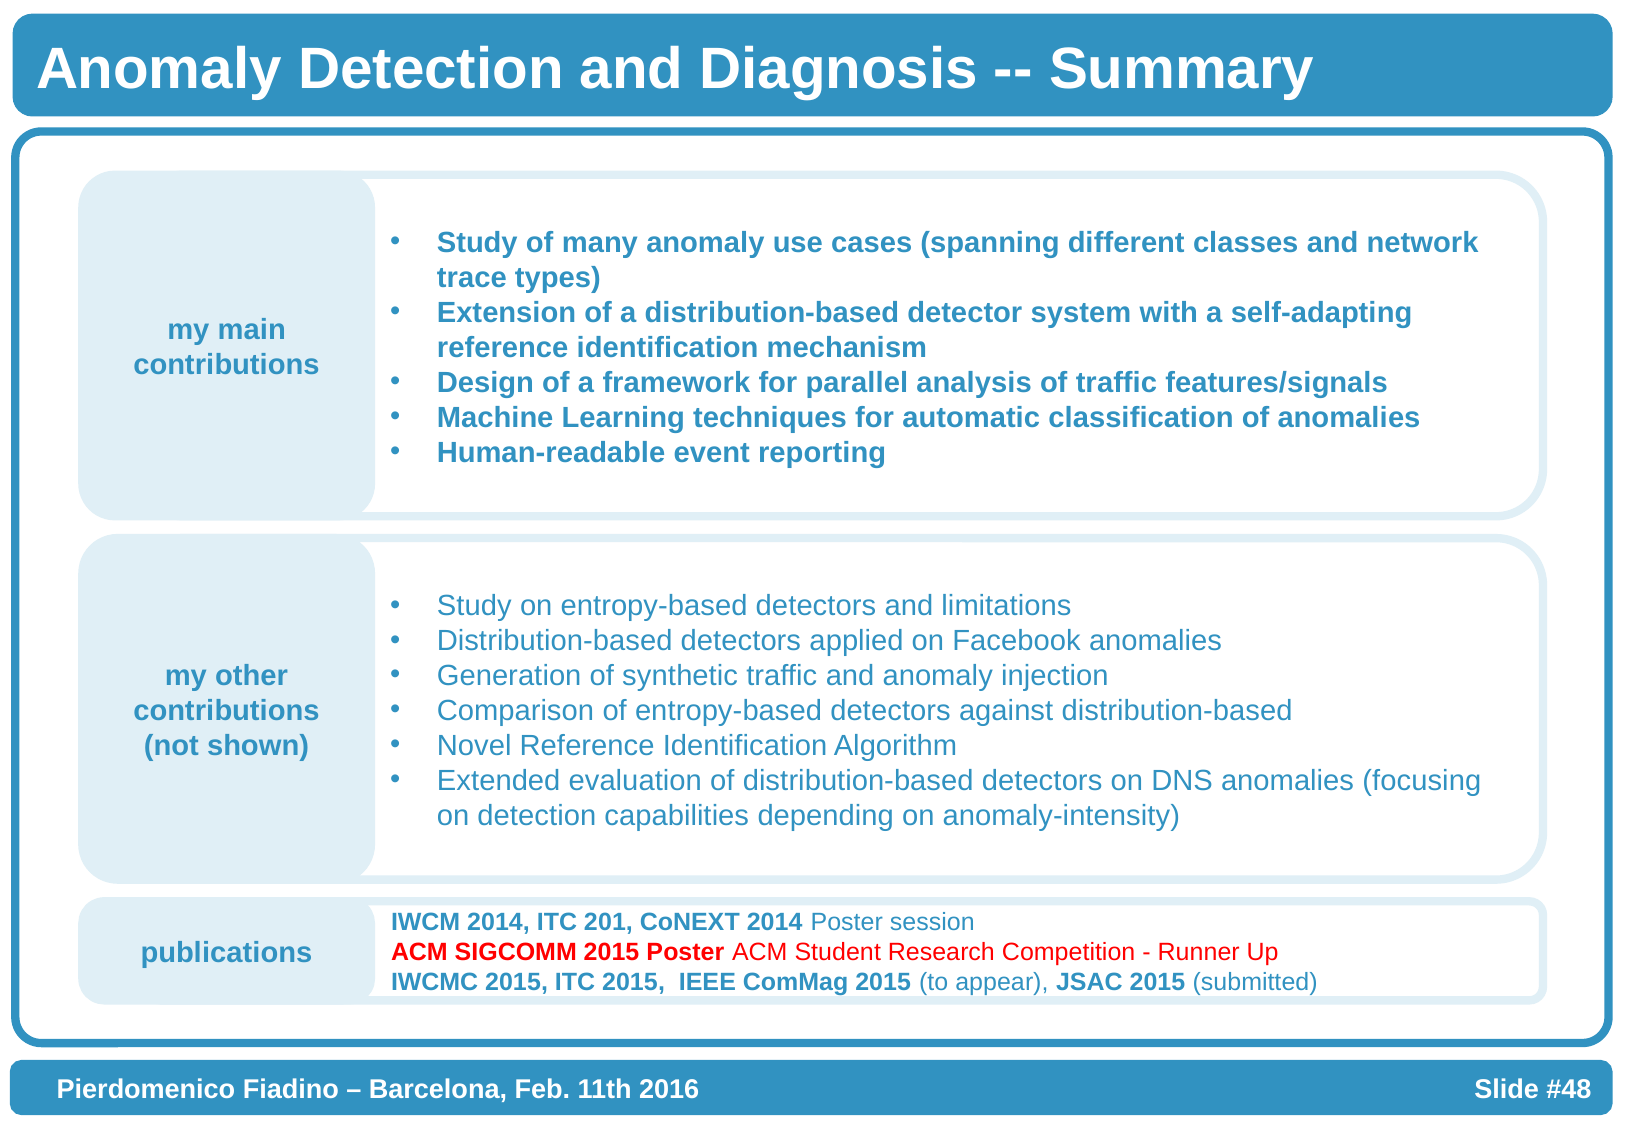

Anomaly Detection and Diagnosis -- Summary

my main
contributions
Study of many anomaly use cases (spanning different classes and network trace types)
Extension of a distribution-based detector system with a self-adapting reference identification mechanism
Design of a framework for parallel analysis of traffic features/signals
Machine Learning techniques for automatic classification of anomalies
Human-readable event reporting
my other contributions (not shown)
Study on entropy-based detectors and limitations
Distribution-based detectors applied on Facebook anomalies
Generation of synthetic traffic and anomaly injection
Comparison of entropy-based detectors against distribution-based
Novel Reference Identification Algorithm
Extended evaluation of distribution-based detectors on DNS anomalies (focusing on detection capabilities depending on anomaly-intensity)
IWCM 2014, ITC 201, CoNEXT 2014 Poster session
ACM SIGCOMM 2015 Poster ACM Student Research Competition - Runner Up
IWCMC 2015, ITC 2015,  IEEE ComMag 2015 (to appear), JSAC 2015 (submitted)
publications
Pierdomenico Fiadino – Barcelona, Feb. 11th 2016...............
Slide #48